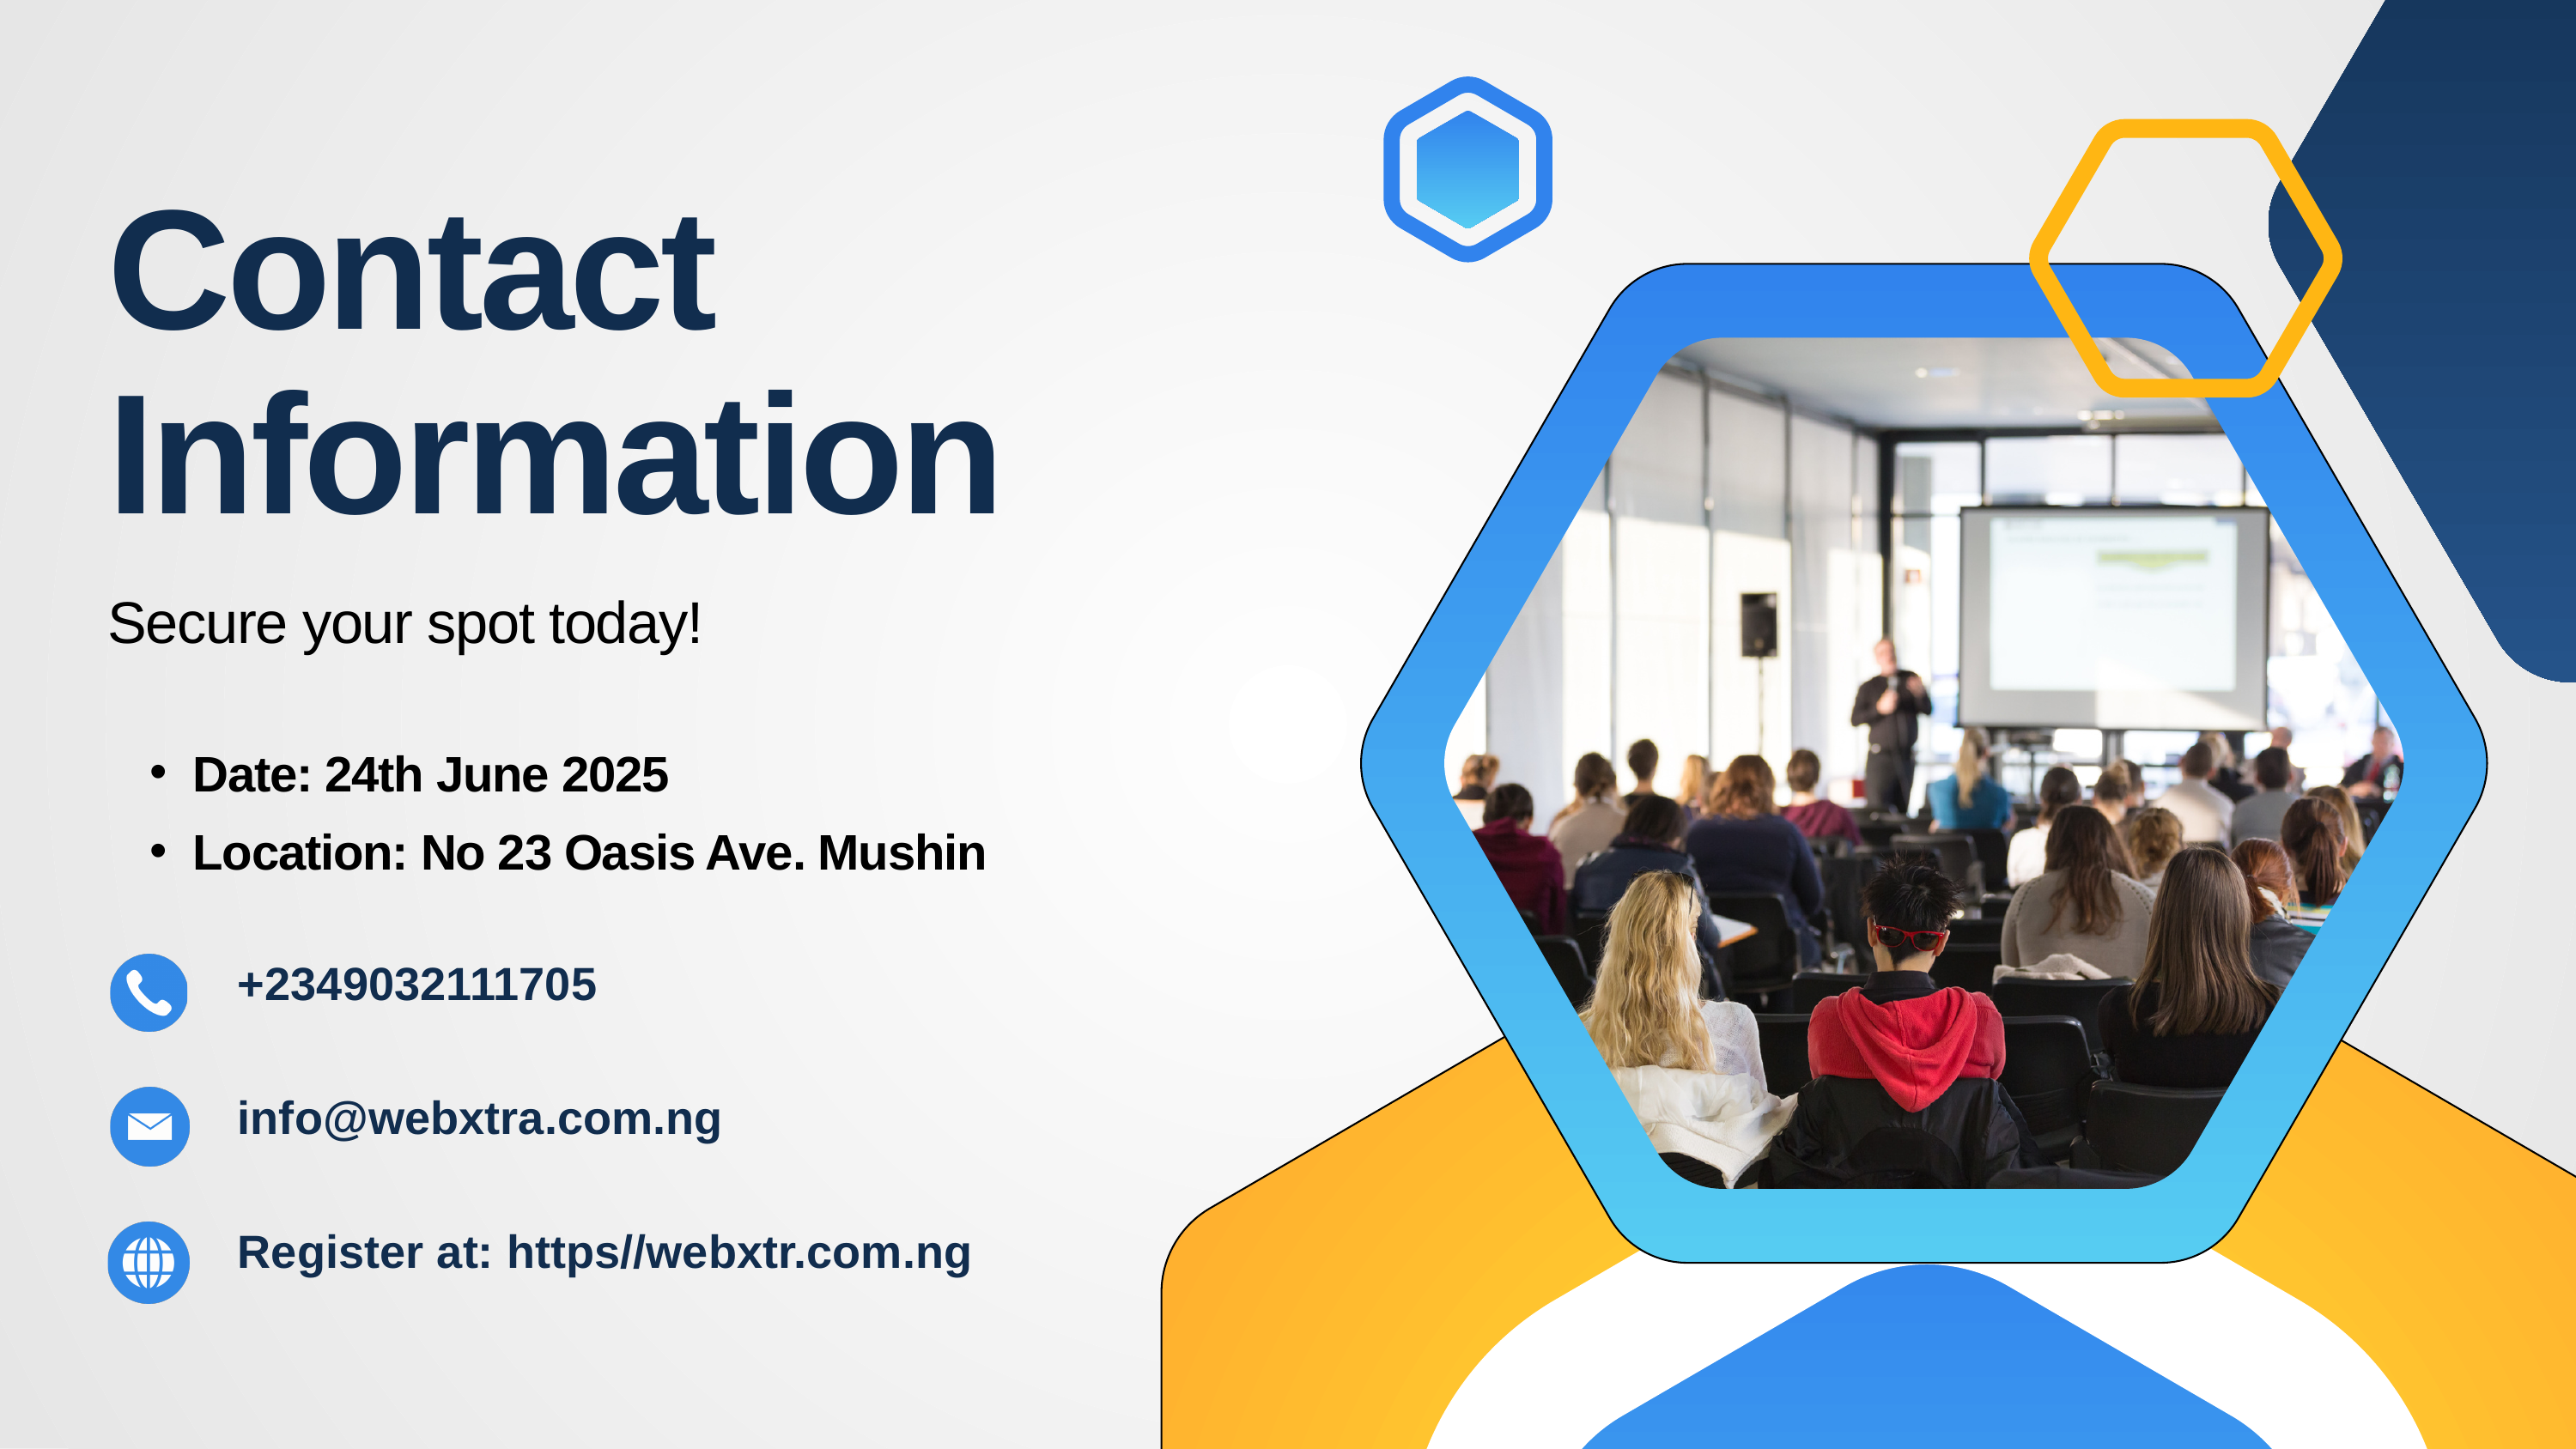

Contact Information

Secure your spot today!

Date: 24th June 2025
Location: No 23 Oasis Ave. Mushin

+2349032111705

info@webxtra.com.ng

Register at: https//webxtr.com.ng